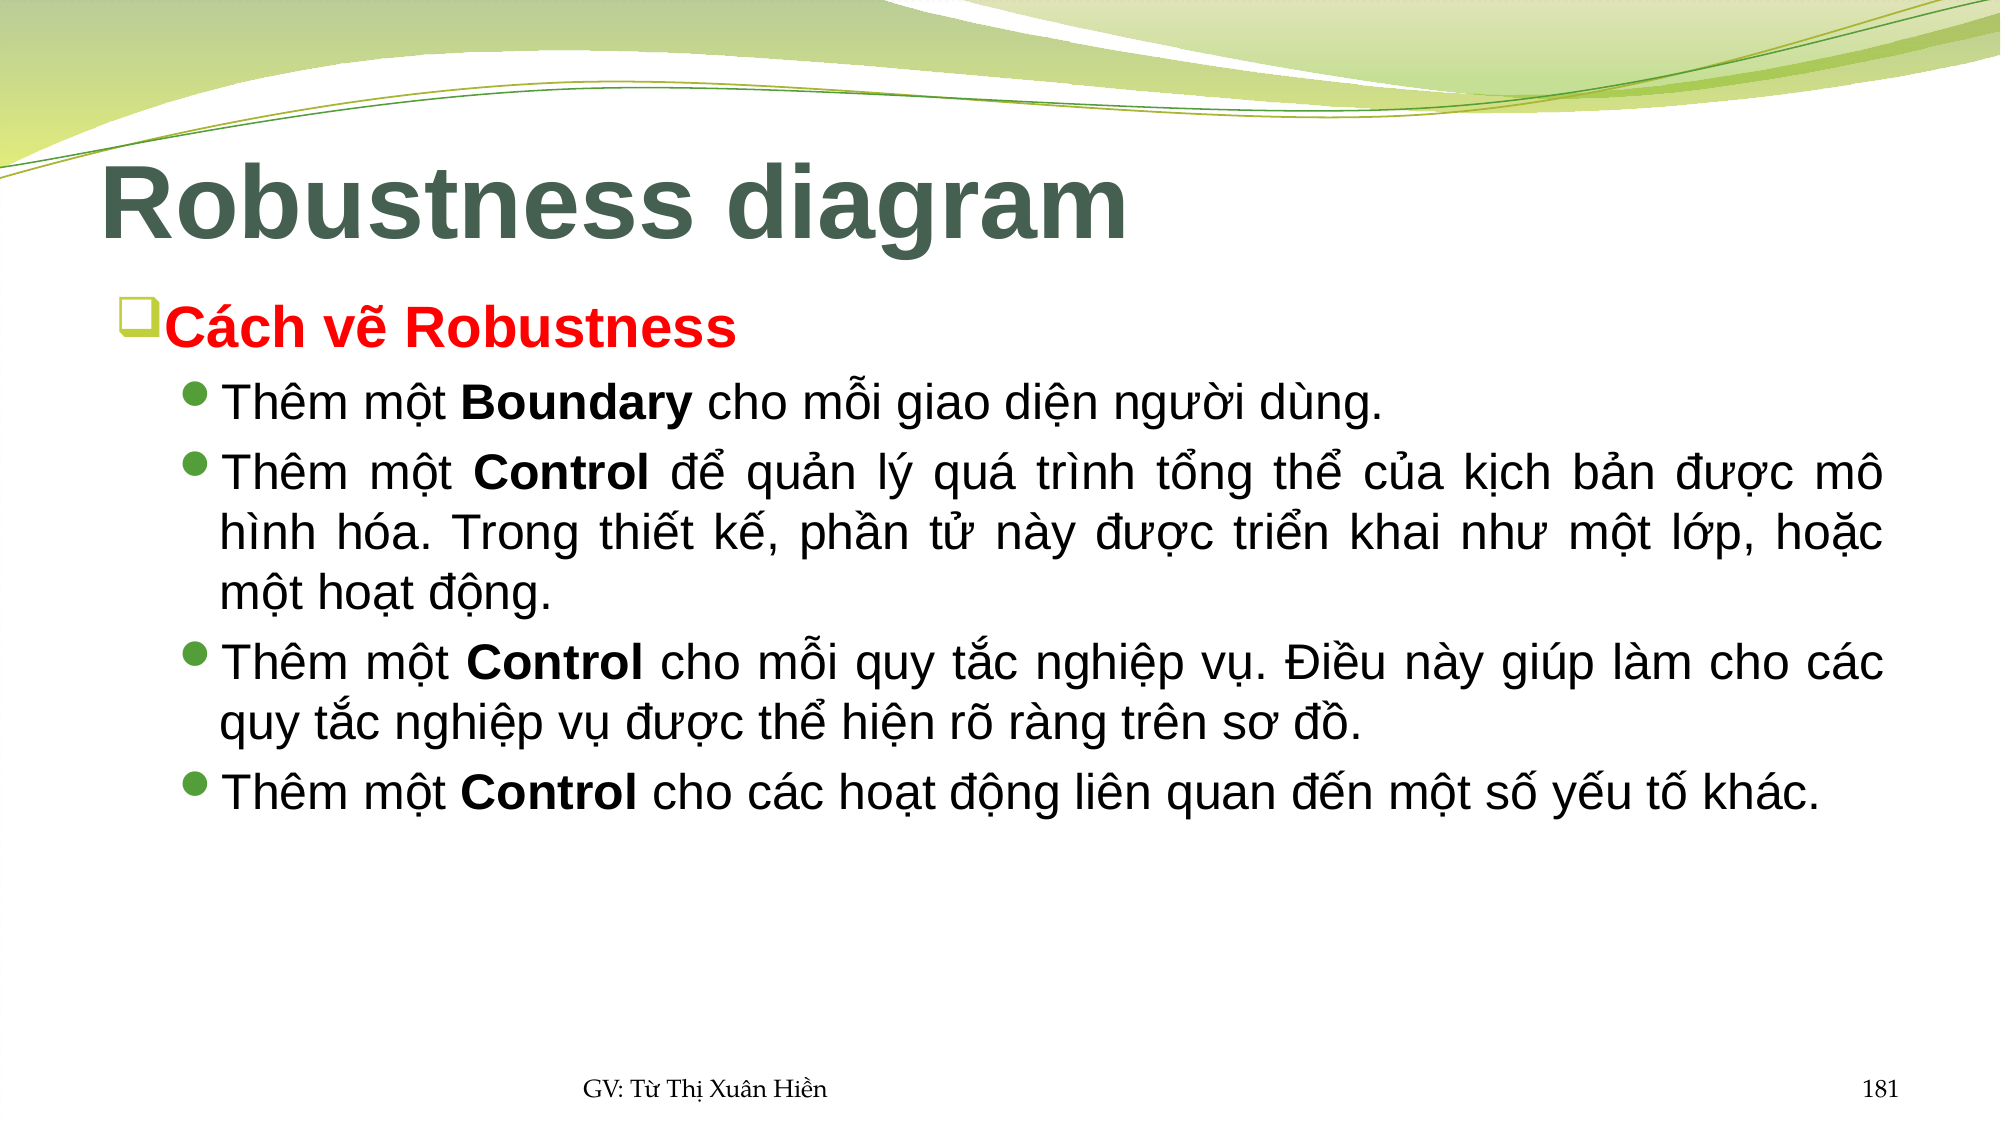

# Robustness diagram
Cách vẽ Robustness
Thêm một Boundary cho mỗi giao diện người dùng.
Thêm một Control để quản lý quá trình tổng thể của kịch bản được mô hình hóa. Trong thiết kế, phần tử này được triển khai như một lớp, hoặc một hoạt động.
Thêm một Control cho mỗi quy tắc nghiệp vụ. Điều này giúp làm cho các quy tắc nghiệp vụ được thể hiện rõ ràng trên sơ đồ.
Thêm một Control cho các hoạt động liên quan đến một số yếu tố khác.

GV: Từ Thị Xuân Hiền
181